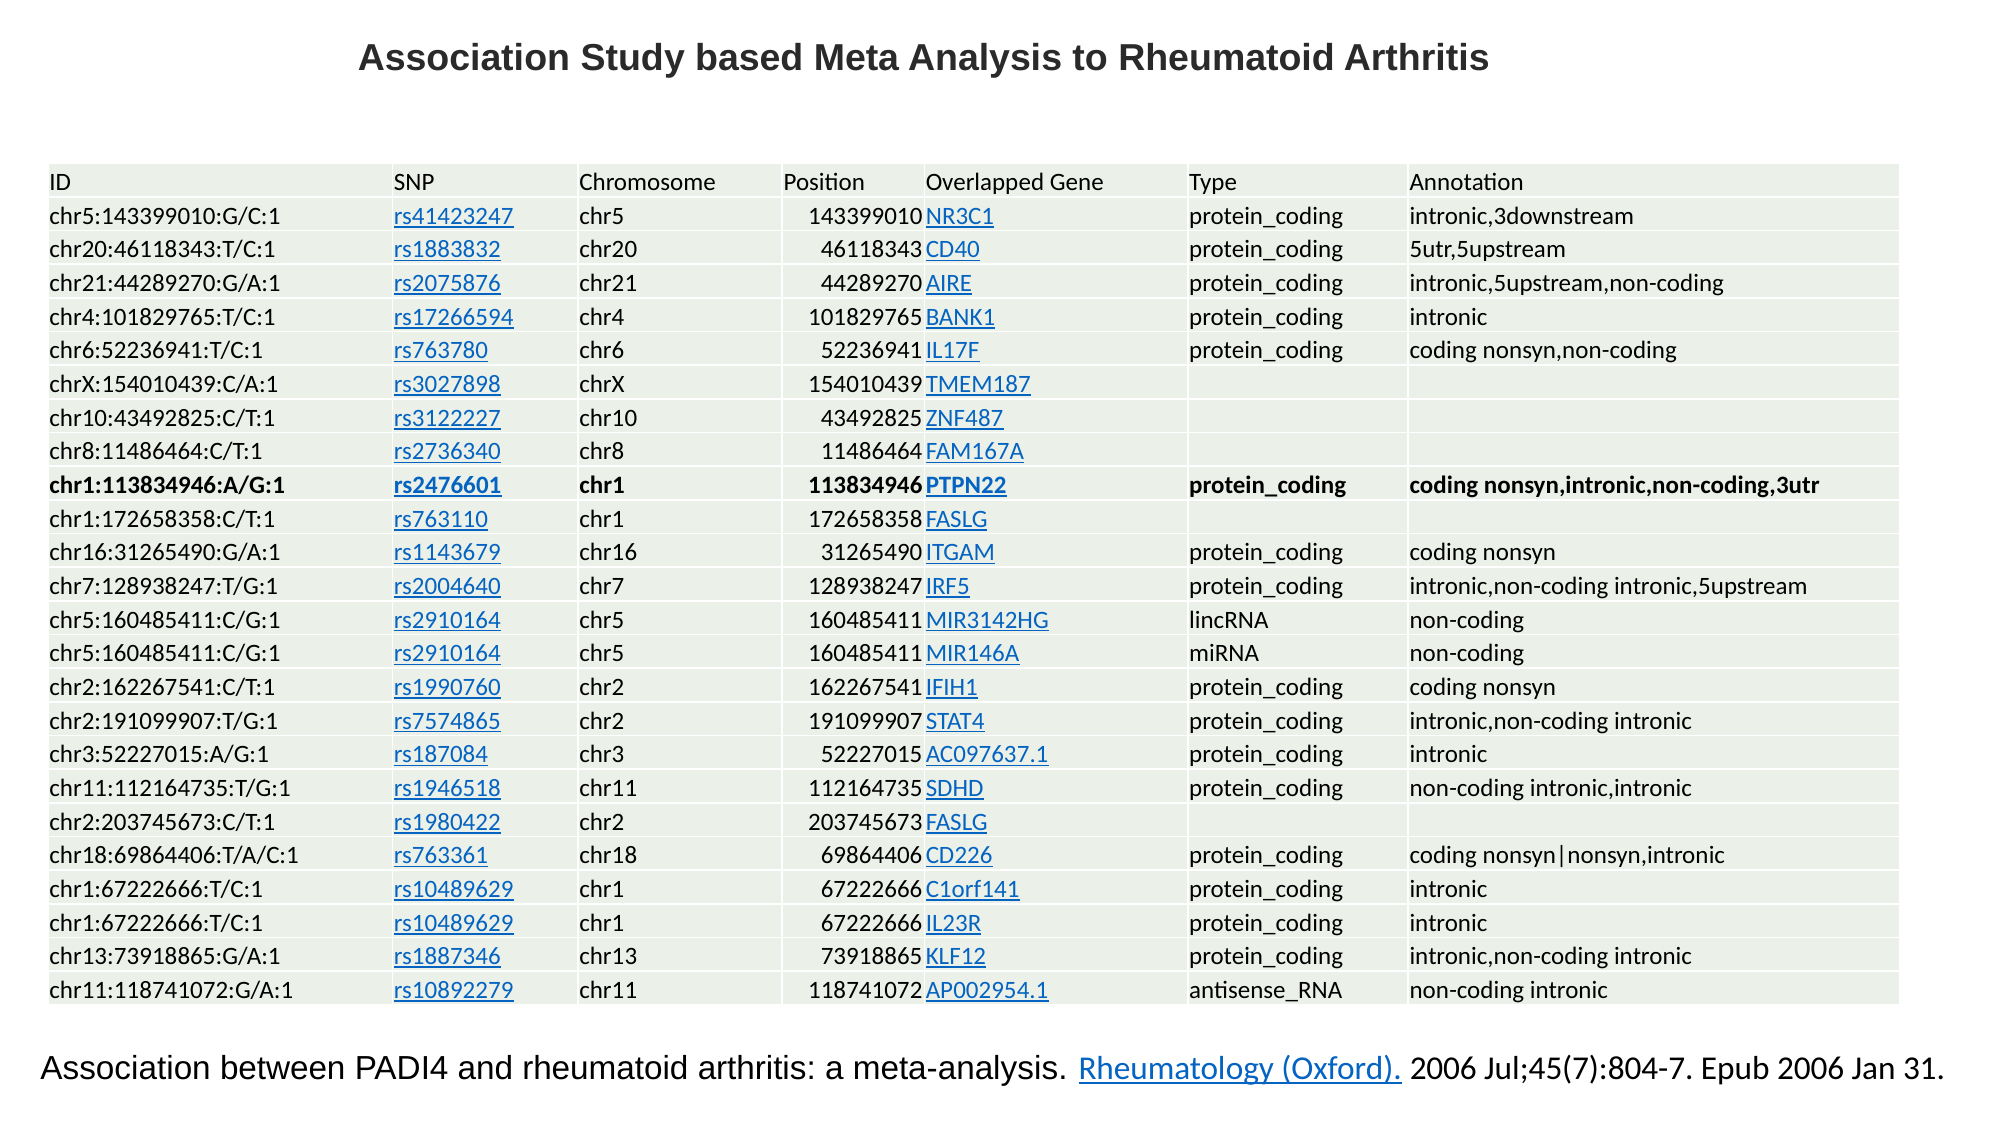

Association Study based Meta Analysis to Rheumatoid Arthritis
| ID | SNP | Chromosome | Position | Overlapped Gene | Type | Annotation |
| --- | --- | --- | --- | --- | --- | --- |
| chr5:143399010:G/C:1 | rs41423247 | chr5 | 143399010 | NR3C1 | protein\_coding | intronic,3downstream |
| chr20:46118343:T/C:1 | rs1883832 | chr20 | 46118343 | CD40 | protein\_coding | 5utr,5upstream |
| chr21:44289270:G/A:1 | rs2075876 | chr21 | 44289270 | AIRE | protein\_coding | intronic,5upstream,non-coding |
| chr4:101829765:T/C:1 | rs17266594 | chr4 | 101829765 | BANK1 | protein\_coding | intronic |
| chr6:52236941:T/C:1 | rs763780 | chr6 | 52236941 | IL17F | protein\_coding | coding nonsyn,non-coding |
| chrX:154010439:C/A:1 | rs3027898 | chrX | 154010439 | TMEM187 |  |  |
| chr10:43492825:C/T:1 | rs3122227 | chr10 | 43492825 | ZNF487 |  |  |
| chr8:11486464:C/T:1 | rs2736340 | chr8 | 11486464 | FAM167A |  |  |
| chr1:113834946:A/G:1 | rs2476601 | chr1 | 113834946 | PTPN22 | protein\_coding | coding nonsyn,intronic,non-coding,3utr |
| chr1:172658358:C/T:1 | rs763110 | chr1 | 172658358 | FASLG |  |  |
| chr16:31265490:G/A:1 | rs1143679 | chr16 | 31265490 | ITGAM | protein\_coding | coding nonsyn |
| chr7:128938247:T/G:1 | rs2004640 | chr7 | 128938247 | IRF5 | protein\_coding | intronic,non-coding intronic,5upstream |
| chr5:160485411:C/G:1 | rs2910164 | chr5 | 160485411 | MIR3142HG | lincRNA | non-coding |
| chr5:160485411:C/G:1 | rs2910164 | chr5 | 160485411 | MIR146A | miRNA | non-coding |
| chr2:162267541:C/T:1 | rs1990760 | chr2 | 162267541 | IFIH1 | protein\_coding | coding nonsyn |
| chr2:191099907:T/G:1 | rs7574865 | chr2 | 191099907 | STAT4 | protein\_coding | intronic,non-coding intronic |
| chr3:52227015:A/G:1 | rs187084 | chr3 | 52227015 | AC097637.1 | protein\_coding | intronic |
| chr11:112164735:T/G:1 | rs1946518 | chr11 | 112164735 | SDHD | protein\_coding | non-coding intronic,intronic |
| chr2:203745673:C/T:1 | rs1980422 | chr2 | 203745673 | FASLG |  |  |
| chr18:69864406:T/A/C:1 | rs763361 | chr18 | 69864406 | CD226 | protein\_coding | coding nonsyn|nonsyn,intronic |
| chr1:67222666:T/C:1 | rs10489629 | chr1 | 67222666 | C1orf141 | protein\_coding | intronic |
| chr1:67222666:T/C:1 | rs10489629 | chr1 | 67222666 | IL23R | protein\_coding | intronic |
| chr13:73918865:G/A:1 | rs1887346 | chr13 | 73918865 | KLF12 | protein\_coding | intronic,non-coding intronic |
| chr11:118741072:G/A:1 | rs10892279 | chr11 | 118741072 | AP002954.1 | antisense\_RNA | non-coding intronic |
Association between PADI4 and rheumatoid arthritis: a meta-analysis. Rheumatology (Oxford). 2006 Jul;45(7):804-7. Epub 2006 Jan 31.